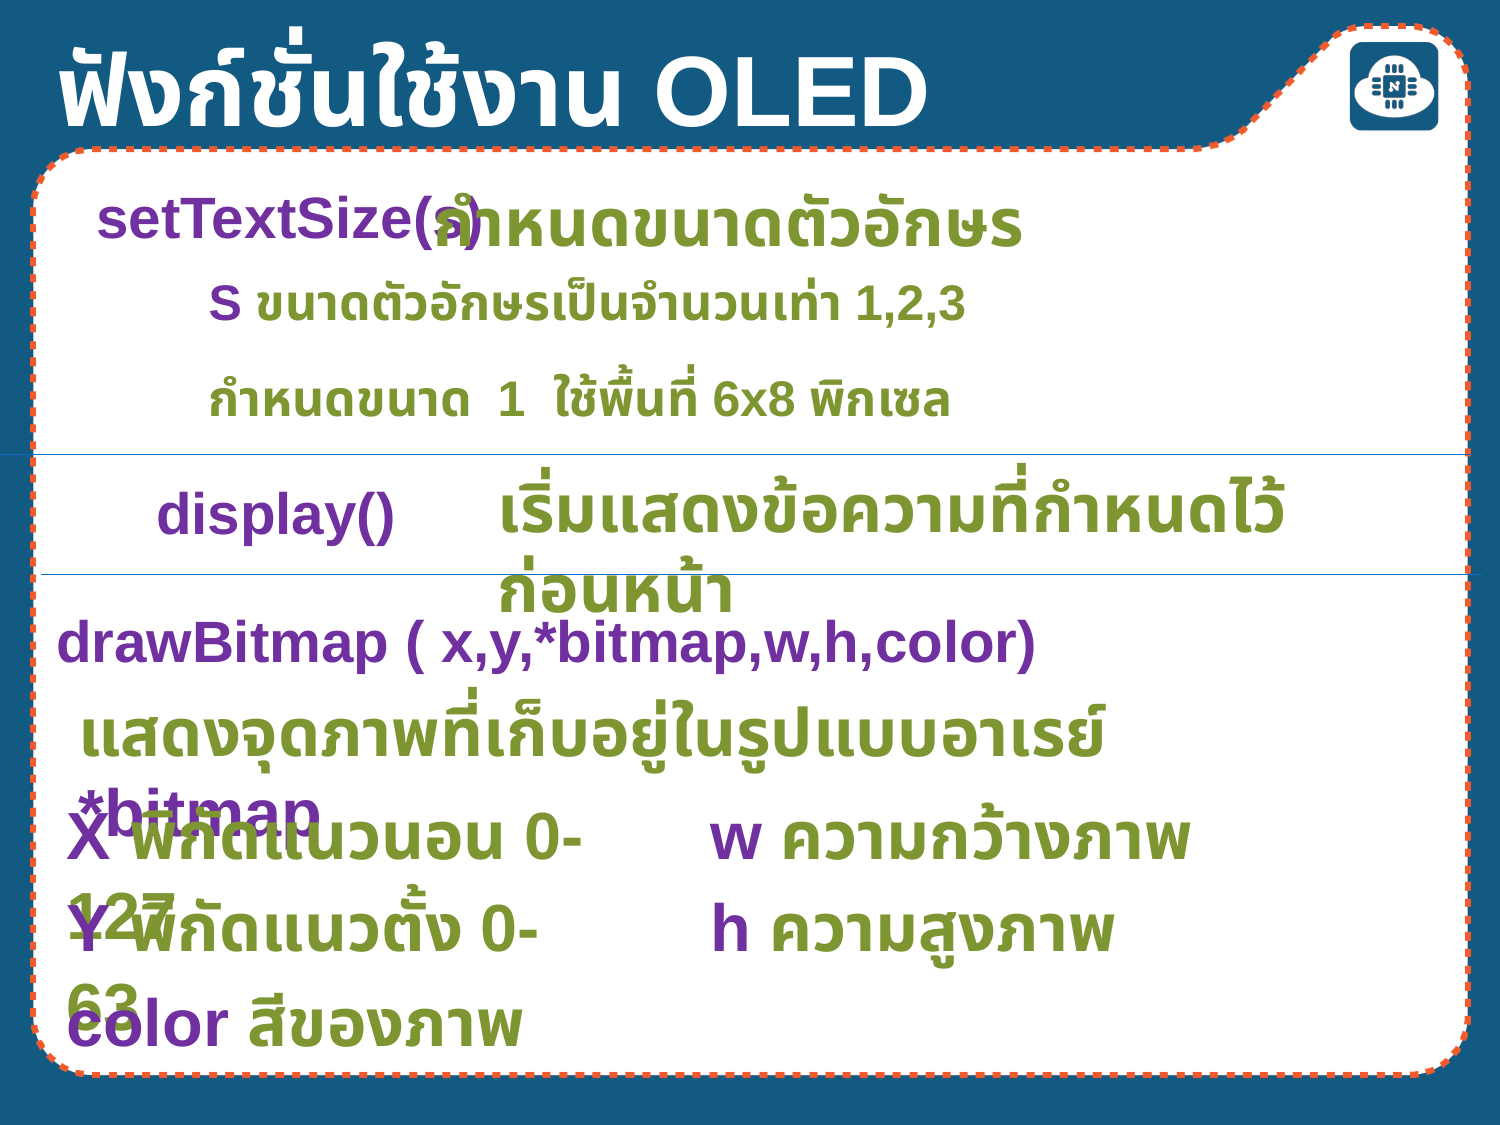

ฟังก์ชั่นใช้งาน OLED
setTextSize(s)
กำหนดขนาดตัวอักษร
S ขนาดตัวอักษรเป็นจำนวนเท่า 1,2,3
กำหนดขนาด  1  ใช้พื้นที่ 6x8 พิกเซล
เริ่มแสดงข้อความที่กำหนดไว้ก่อนหน้า
display()
drawBitmap ( x,y,*bitmap,w,h,color)
แสดงจุดภาพที่เก็บอยู่ในรูปแบบอาเรย์ *bitmap
X พิกัดแนวนอน 0-127
w ความกว้างภาพ
Y พิกัดแนวตั้ง 0-63
h ความสูงภาพ
color สีของภาพ